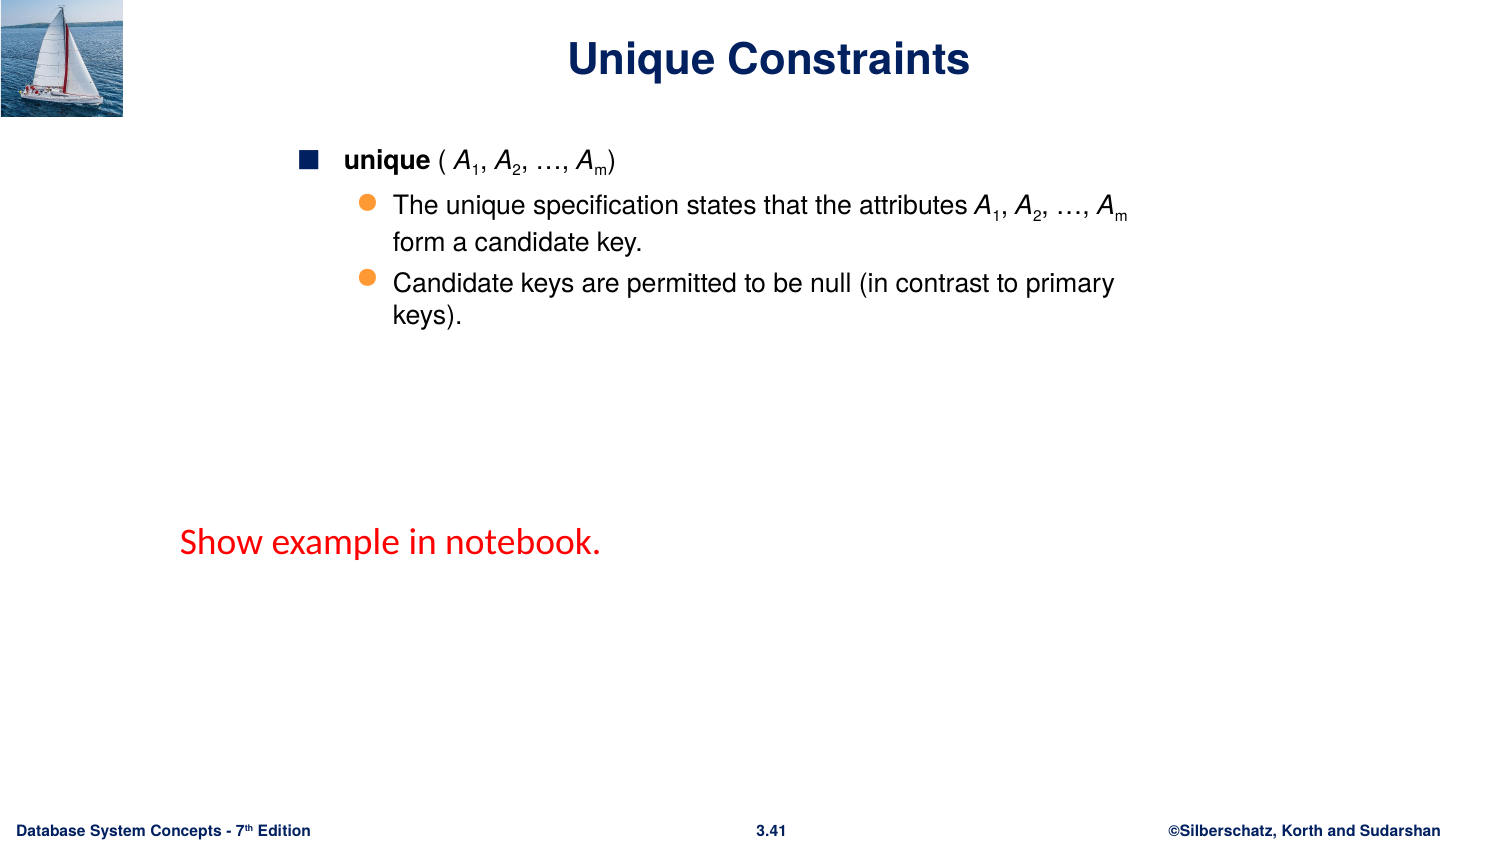

# Unique Constraints
unique ( A1, A2, …, Am)
The unique specification states that the attributes A1, A2, …, Am  form a candidate key.
Candidate keys are permitted to be null (in contrast to primary keys).

Show example in notebook.